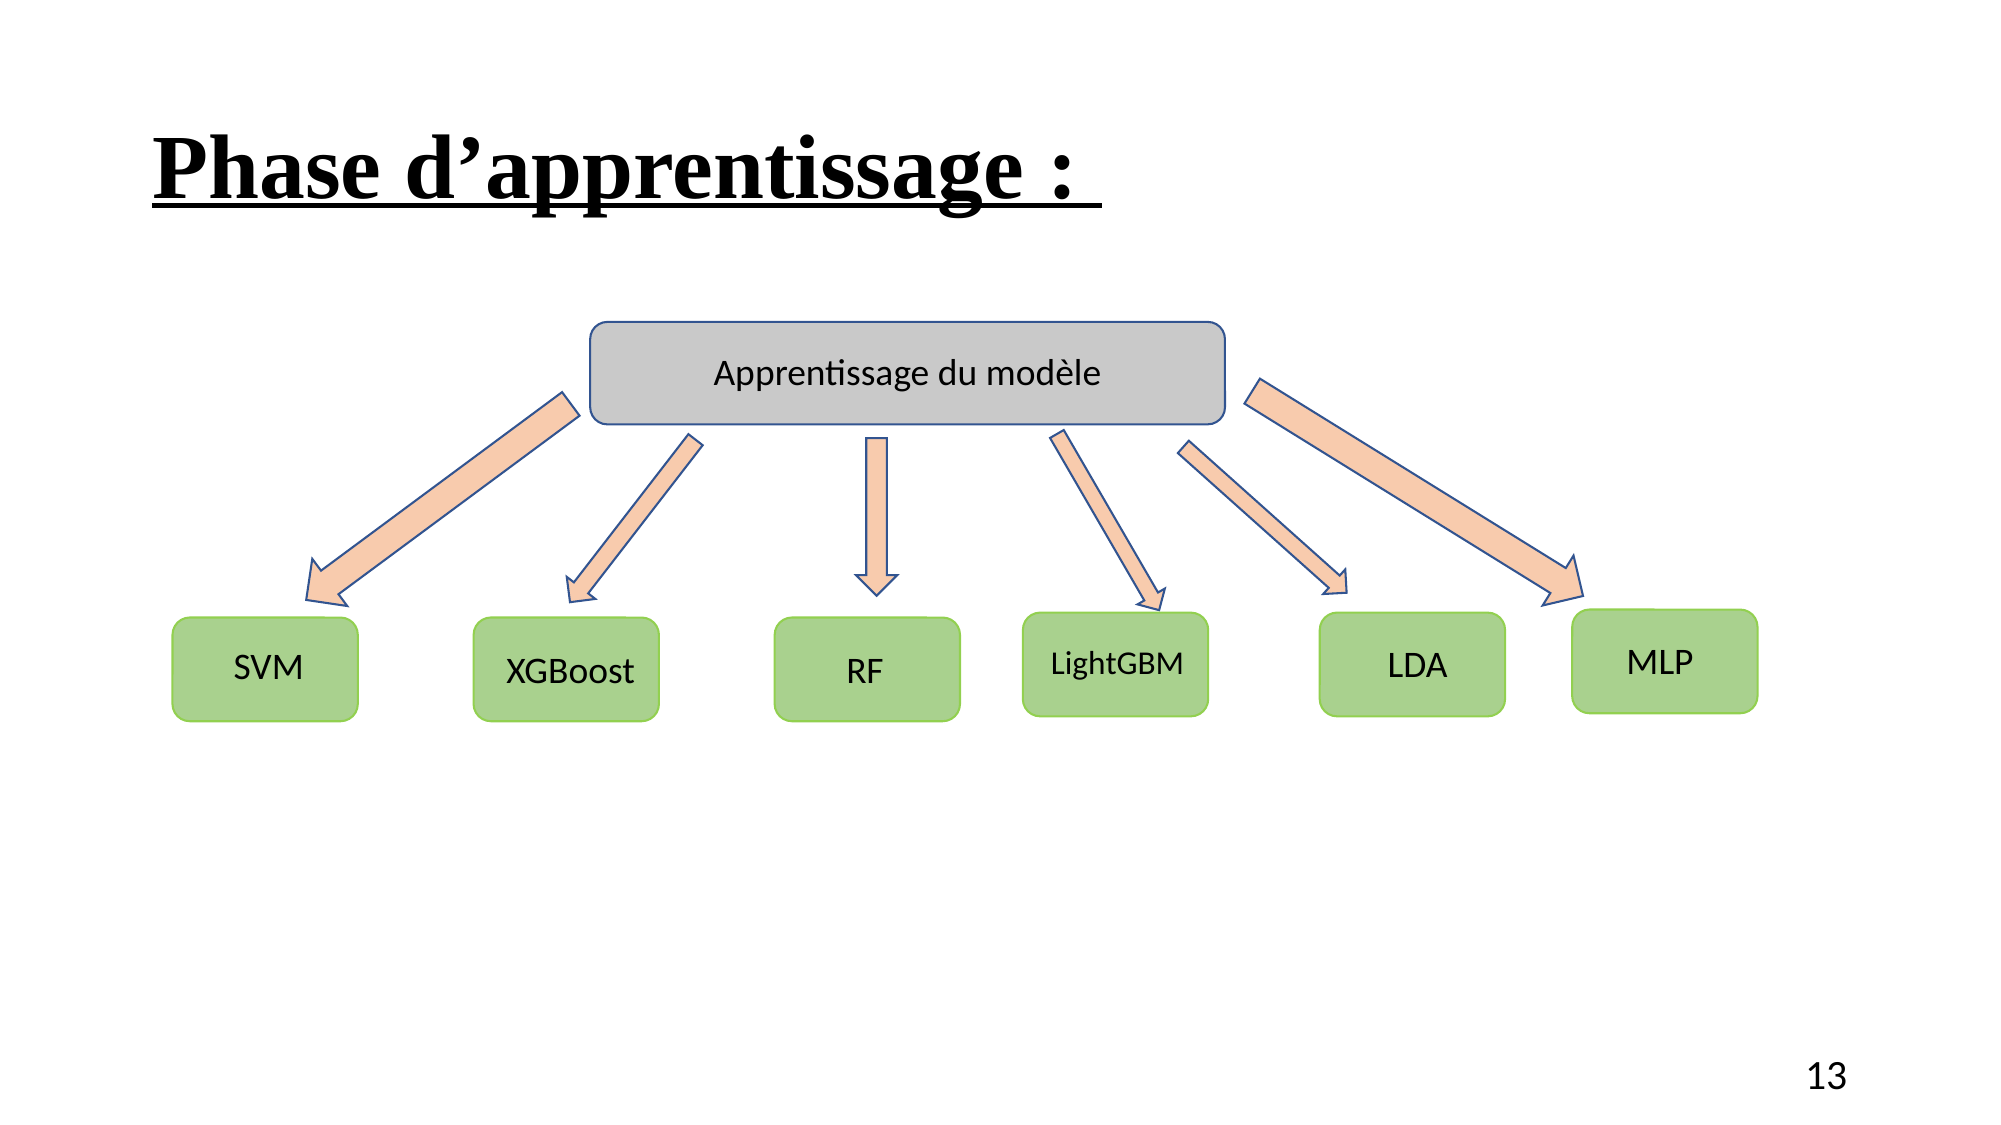

# Phase d’apprentissage :

Apprentissage du modèle

MLP
LDA
LightGBM
SVM
XGBoost
RF
13